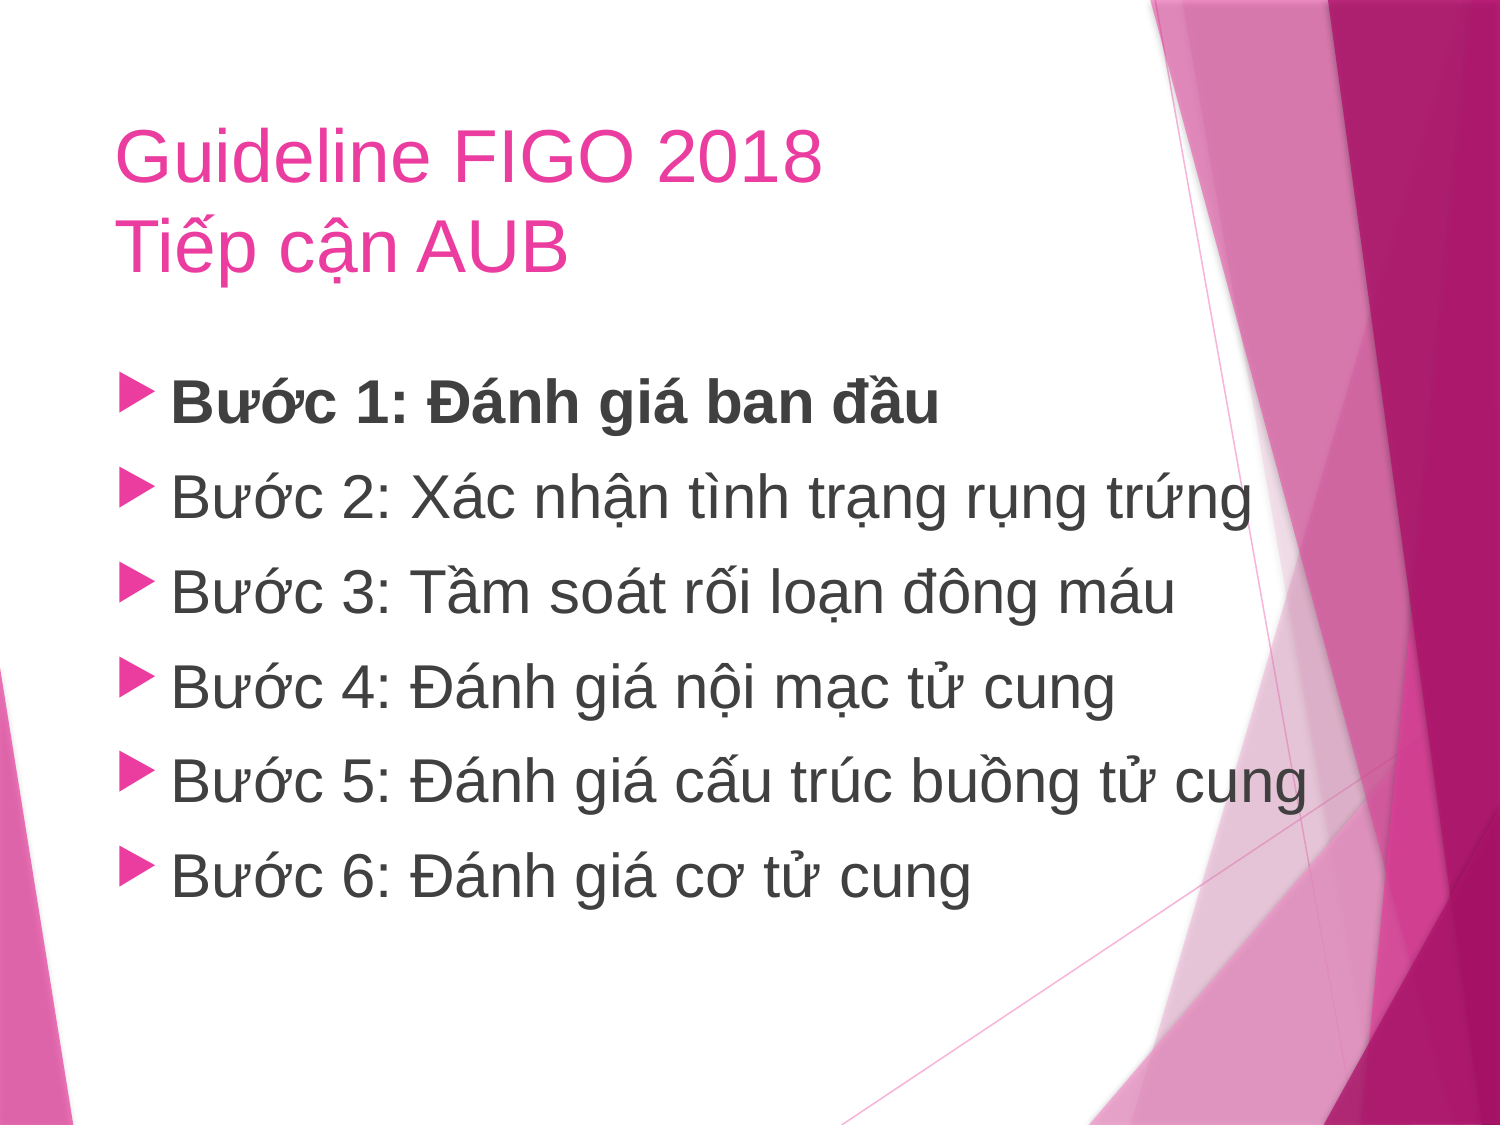

# Guideline FIGO 2018 Tiếp cận AUB
Bước 1: Đánh giá ban đầu
Bước 2: Xác nhận tình trạng rụng trứng
Bước 3: Tầm soát rối loạn đông máu
Bước 4: Đánh giá nội mạc tử cung
Bước 5: Đánh giá cấu trúc buồng tử cung
Bước 6: Đánh giá cơ tử cung